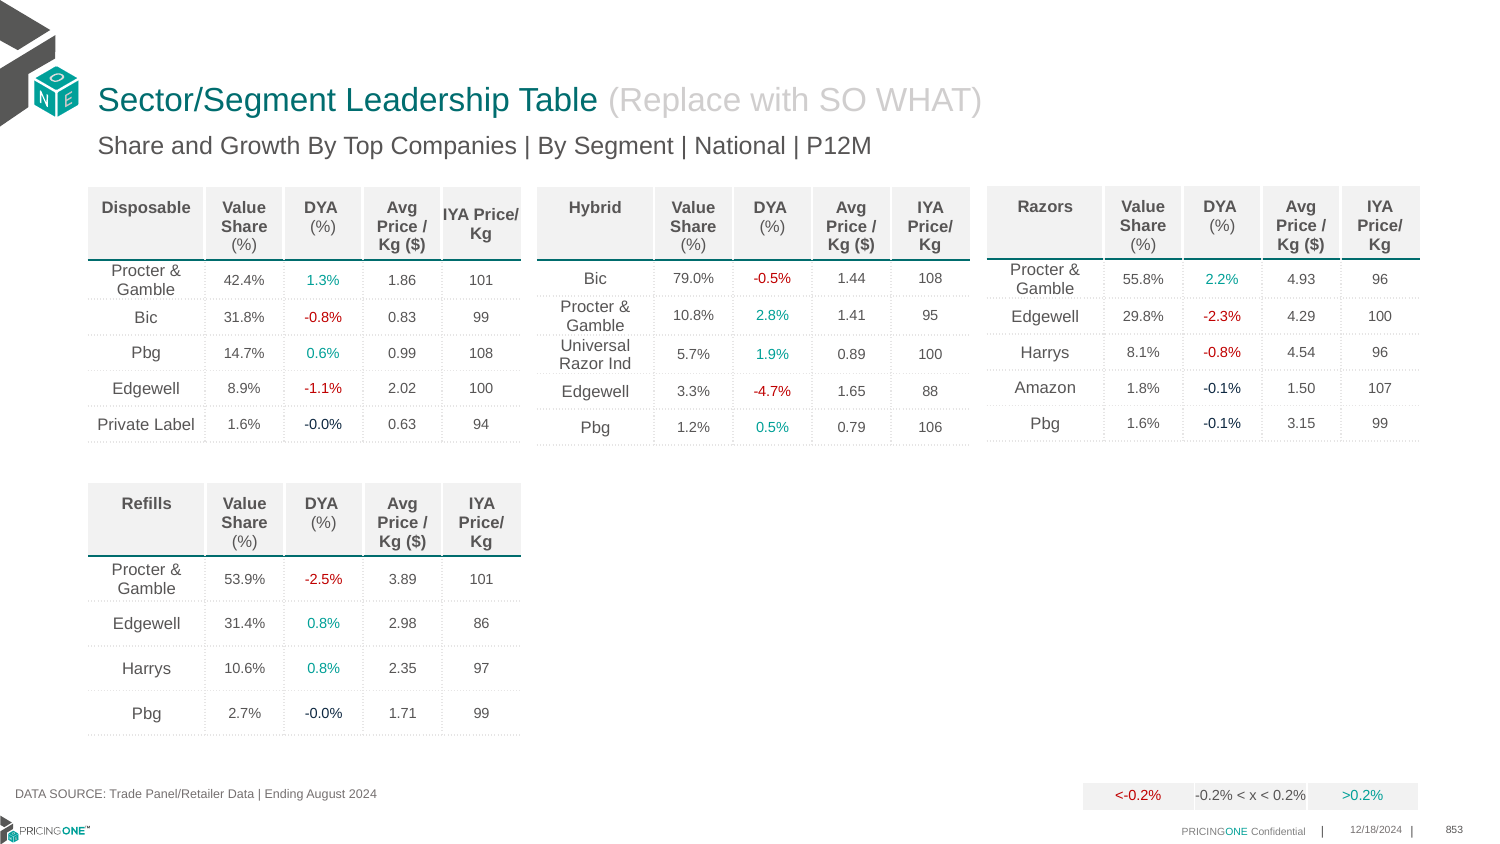

# Sector/Segment Leadership Table (Replace with SO WHAT)
Share and Growth By Top Companies | By Segment | National | P12M
| Razors | Value Share (%) | DYA (%) | Avg Price /Kg ($) | IYA Price/Kg |
| --- | --- | --- | --- | --- |
| Procter & Gamble | 55.8% | 2.2% | 4.93 | 96 |
| Edgewell | 29.8% | -2.3% | 4.29 | 100 |
| Harrys | 8.1% | -0.8% | 4.54 | 96 |
| Amazon | 1.8% | -0.1% | 1.50 | 107 |
| Pbg | 1.6% | -0.1% | 3.15 | 99 |
| Disposable | Value Share (%) | DYA (%) | Avg Price /Kg ($) | IYA Price/ Kg |
| --- | --- | --- | --- | --- |
| Procter & Gamble | 42.4% | 1.3% | 1.86 | 101 |
| Bic | 31.8% | -0.8% | 0.83 | 99 |
| Pbg | 14.7% | 0.6% | 0.99 | 108 |
| Edgewell | 8.9% | -1.1% | 2.02 | 100 |
| Private Label | 1.6% | -0.0% | 0.63 | 94 |
| Hybrid | Value Share (%) | DYA (%) | Avg Price /Kg ($) | IYA Price/Kg |
| --- | --- | --- | --- | --- |
| Bic | 79.0% | -0.5% | 1.44 | 108 |
| Procter & Gamble | 10.8% | 2.8% | 1.41 | 95 |
| Universal Razor Ind | 5.7% | 1.9% | 0.89 | 100 |
| Edgewell | 3.3% | -4.7% | 1.65 | 88 |
| Pbg | 1.2% | 0.5% | 0.79 | 106 |
| Refills | Value Share (%) | DYA (%) | Avg Price /Kg ($) | IYA Price/Kg |
| --- | --- | --- | --- | --- |
| Procter & Gamble | 53.9% | -2.5% | 3.89 | 101 |
| Edgewell | 31.4% | 0.8% | 2.98 | 86 |
| Harrys | 10.6% | 0.8% | 2.35 | 97 |
| Pbg | 2.7% | -0.0% | 1.71 | 99 |
DATA SOURCE: Trade Panel/Retailer Data | Ending August 2024
| <-0.2% | -0.2% < x < 0.2% | >0.2% |
| --- | --- | --- |

12/18/2024
853